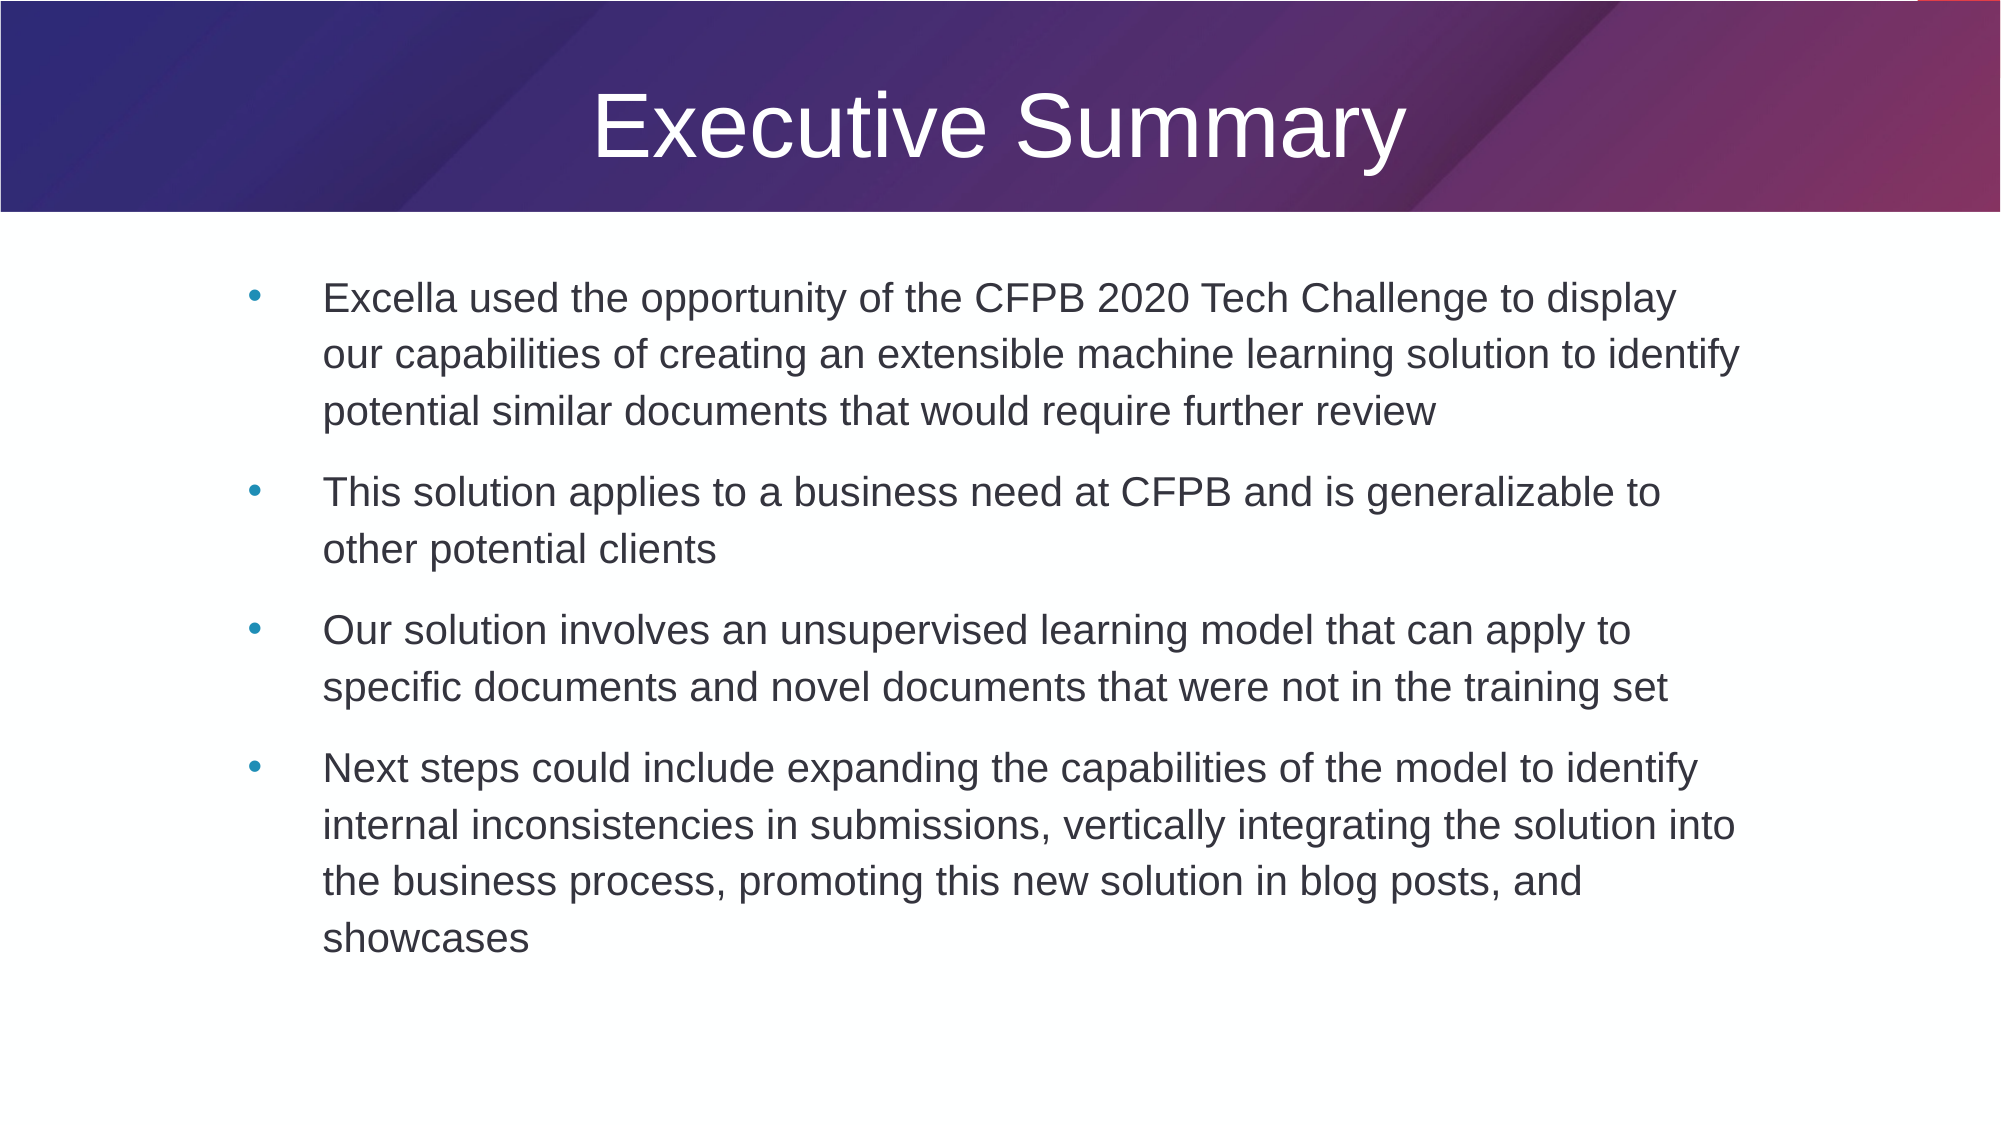

Executive Summary
Excella used the opportunity of the CFPB 2020 Tech Challenge to display our capabilities of creating an extensible machine learning solution to identify potential similar documents that would require further review
This solution applies to a business need at CFPB and is generalizable to other potential clients
Our solution involves an unsupervised learning model that can apply to specific documents and novel documents that were not in the training set
Next steps could include expanding the capabilities of the model to identify internal inconsistencies in submissions, vertically integrating the solution into the business process, promoting this new solution in blog posts, and showcases